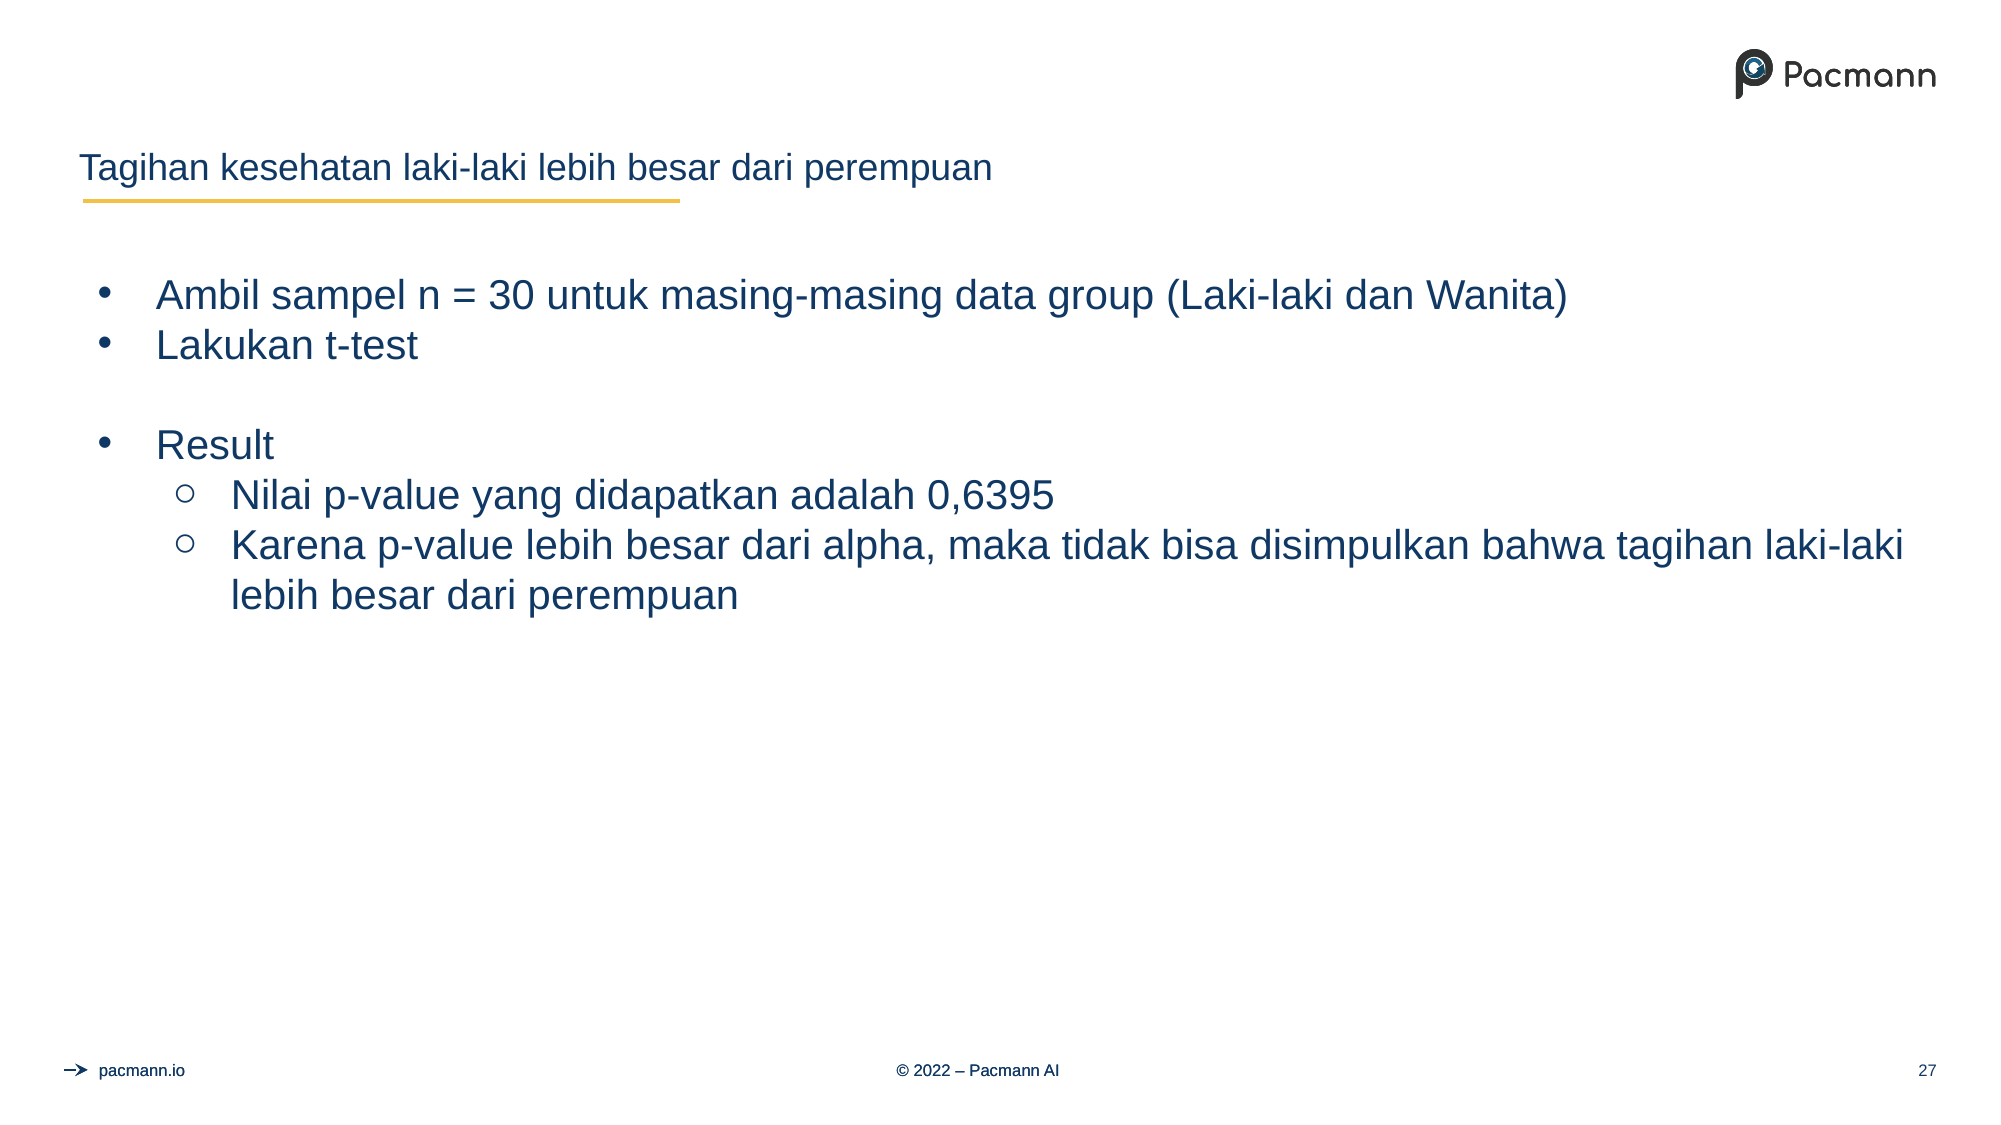

# Tagihan kesehatan laki-laki lebih besar dari perempuan
Ambil sampel n = 30 untuk masing-masing data group (Laki-laki dan Wanita)
Lakukan t-test

Result
Nilai p-value yang didapatkan adalah 0,6395
Karena p-value lebih besar dari alpha, maka tidak bisa disimpulkan bahwa tagihan laki-laki lebih besar dari perempuan